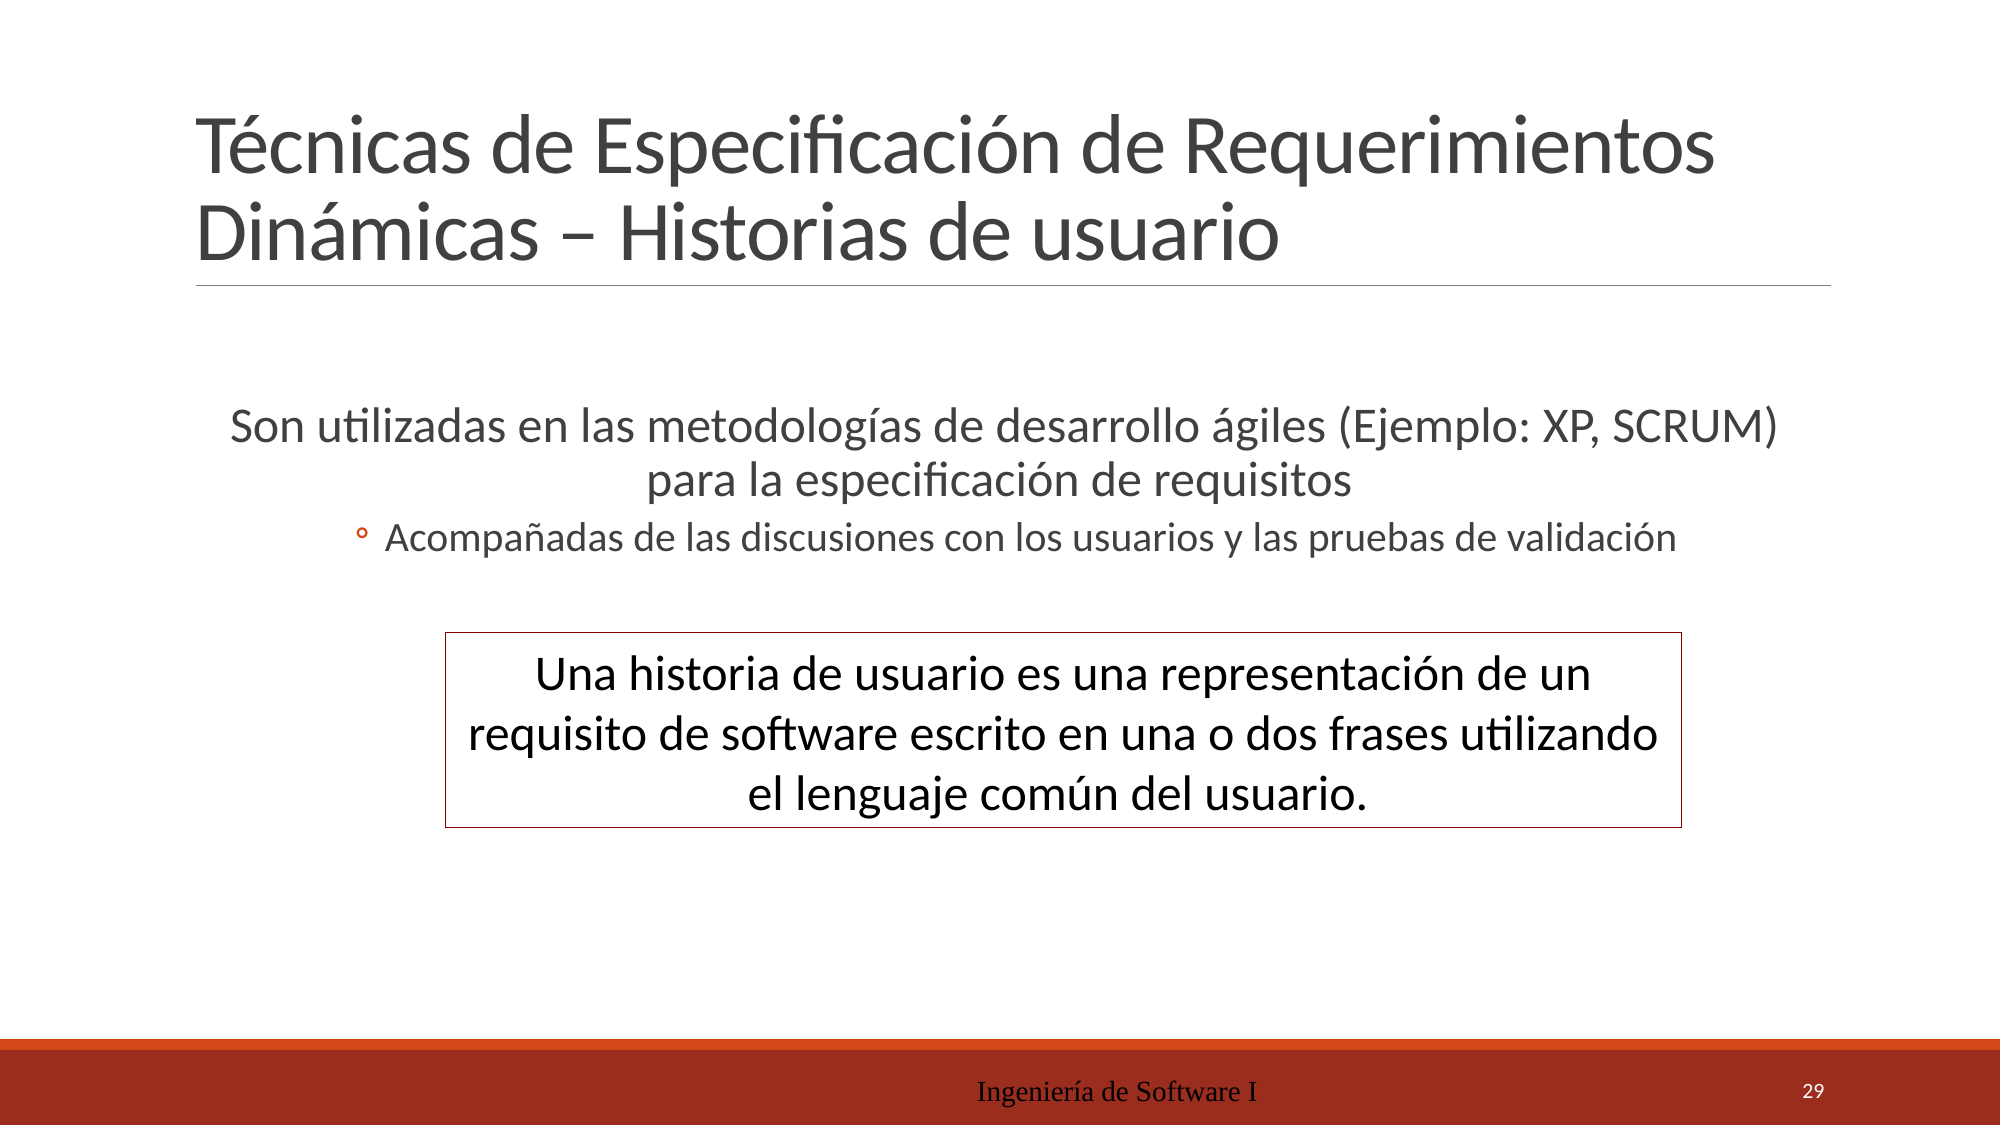

# Técnicas de Especificación de Requerimientos Dinámicas – Historias de usuario

Son utilizadas en las metodologías de desarrollo ágiles (Ejemplo: XP, SCRUM) para la especificación de requisitos
Acompañadas de las discusiones con los usuarios y las pruebas de validación
Una historia de usuario es una representación de un requisito de software escrito en una o dos frases utilizando el lenguaje común del usuario.

Ingeniería de Software I
29